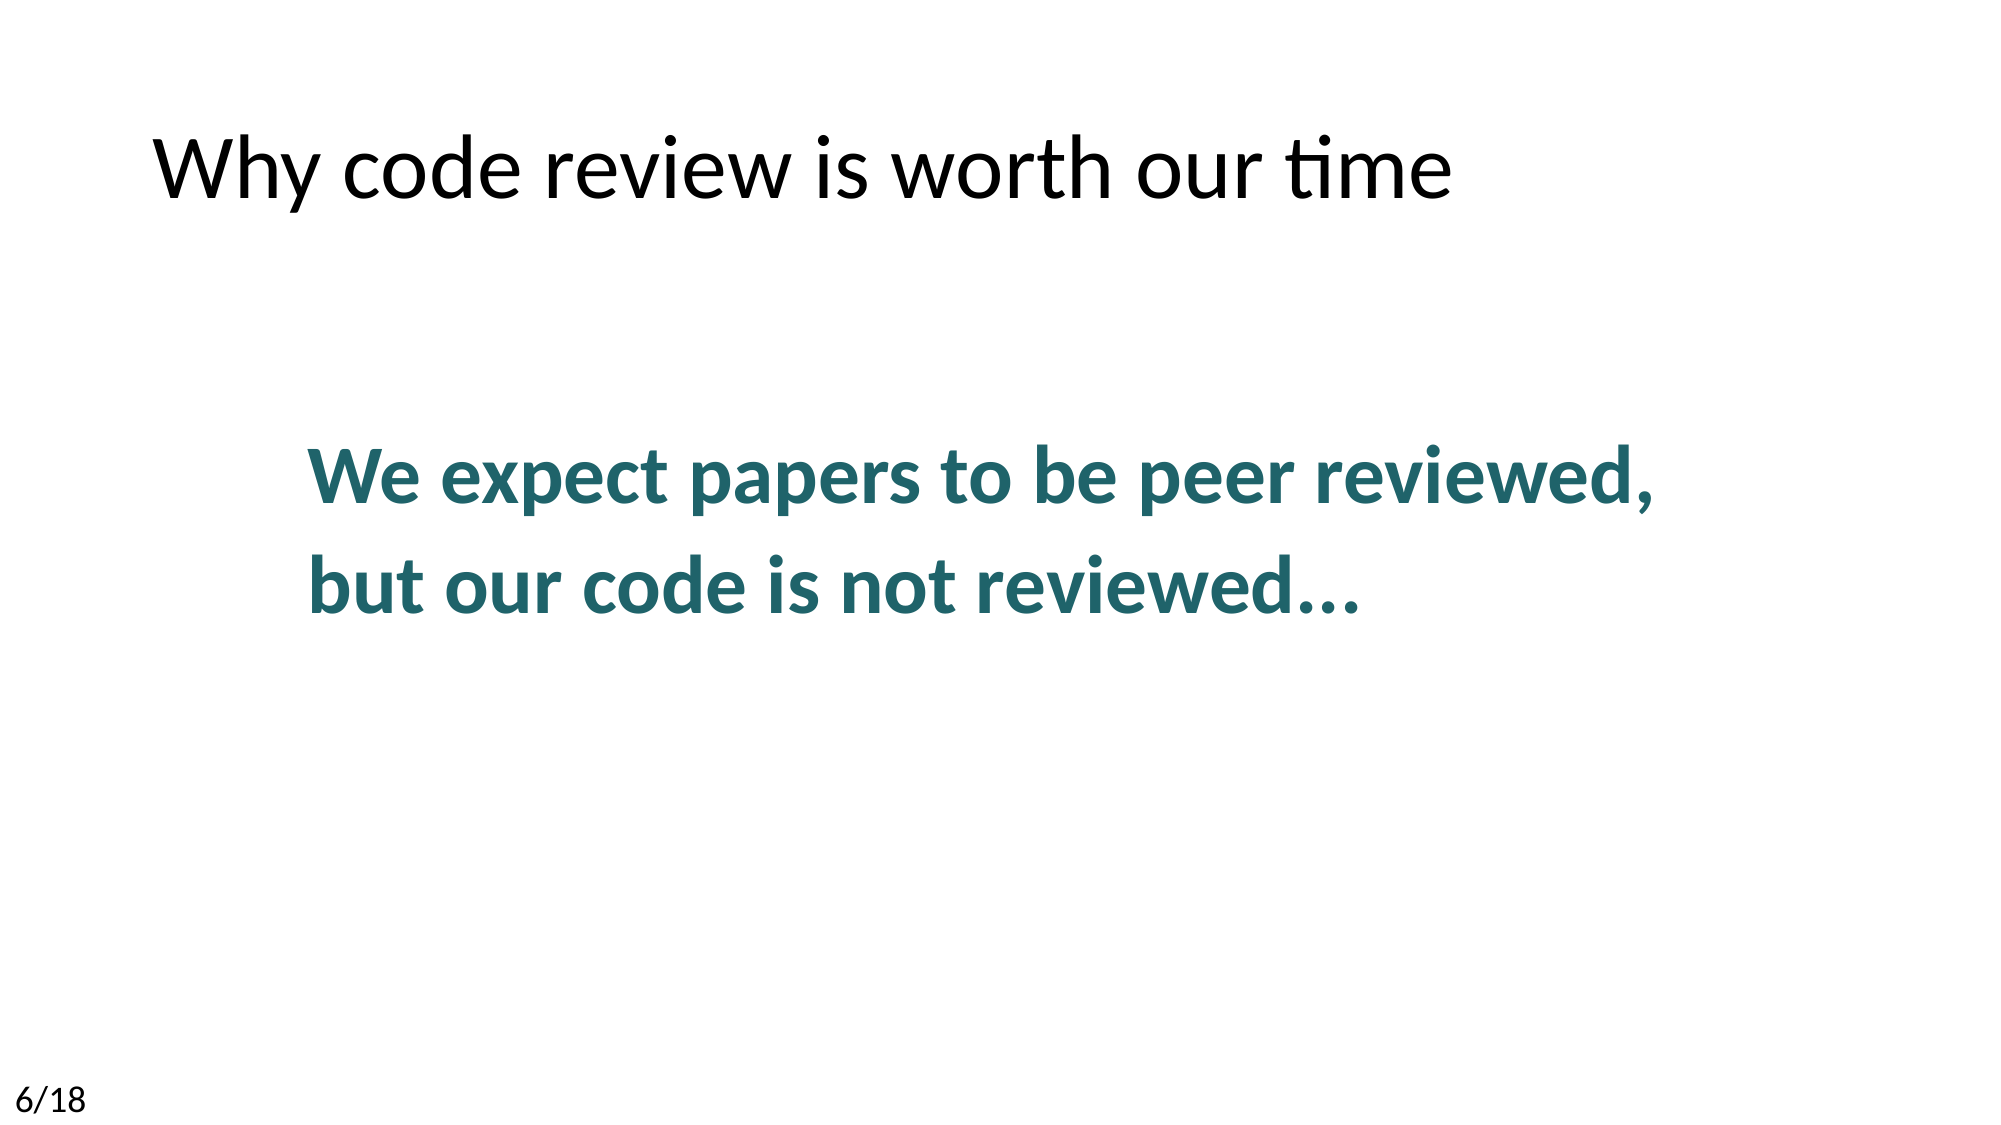

# Why code review is worth our time
We expect papers to be peer reviewed,
but our code is not reviewed...
6/18